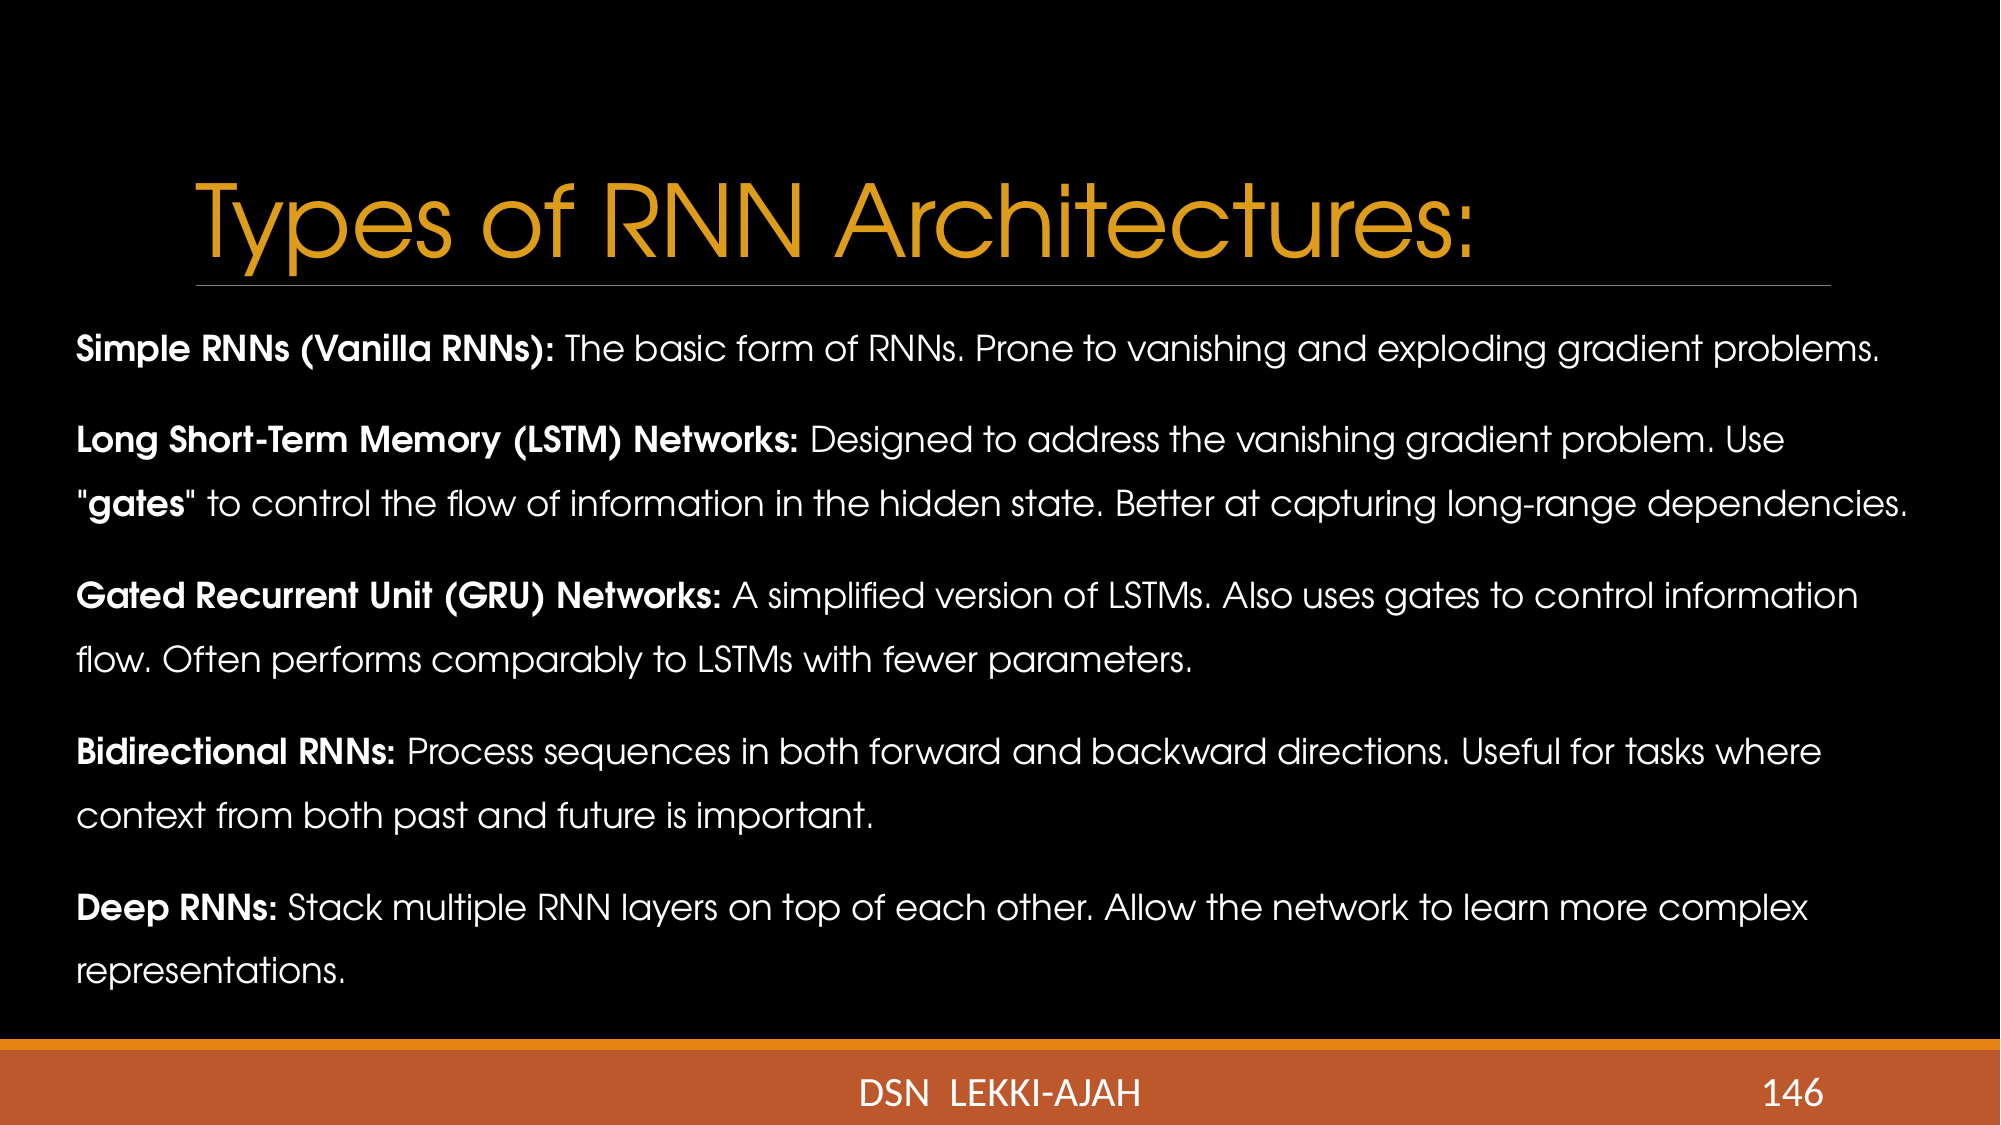

# Types of RNN Architectures:
Simple RNNs (Vanilla RNNs): The basic form of RNNs. Prone to vanishing and exploding gradient problems.
Long Short-Term Memory (LSTM) Networks: Designed to address the vanishing gradient problem. Use "gates" to control the flow of information in the hidden state. Better at capturing long-range dependencies.
Gated Recurrent Unit (GRU) Networks: A simplified version of LSTMs. Also uses gates to control information flow. Often performs comparably to LSTMs with fewer parameters.
Bidirectional RNNs: Process sequences in both forward and backward directions. Useful for tasks where context from both past and future is important.
Deep RNNs: Stack multiple RNN layers on top of each other. Allow the network to learn more complex representations.
DSN  LEKKI-AJAH
146